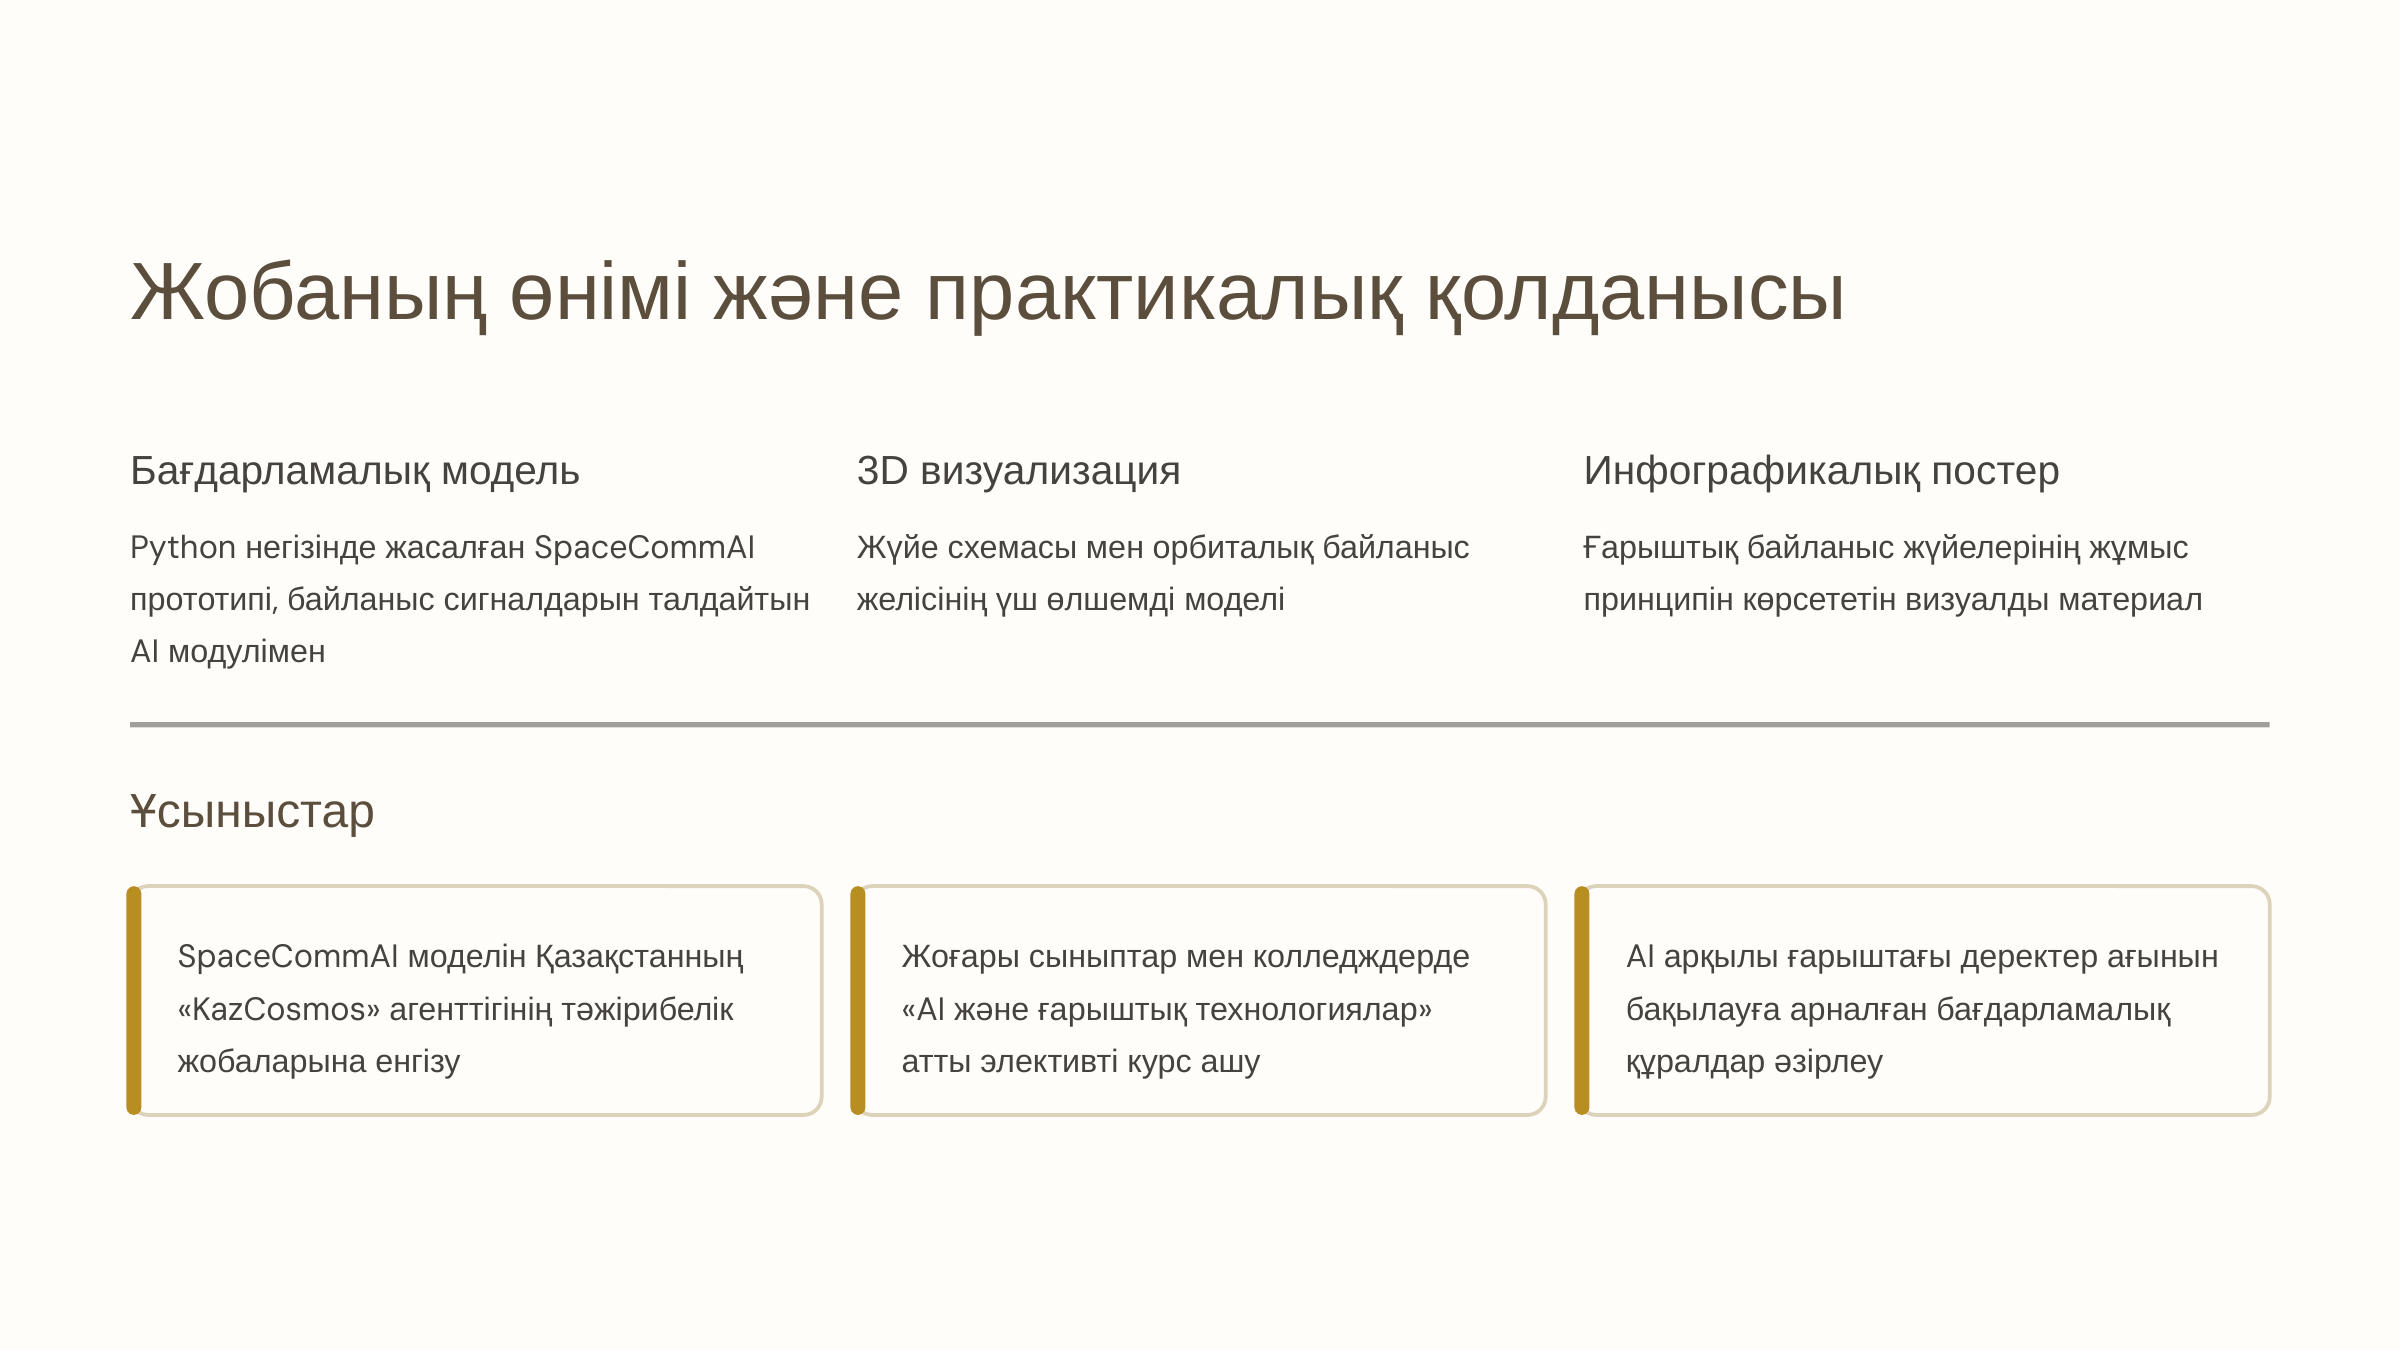

Жобаның өнімі және практикалық қолданысы
Бағдарламалық модель
3D визуализация
Инфографикалық постер
Python негізінде жасалған SpaceCommAI прототипі, байланыс сигналдарын талдайтын AI модулімен
Жүйе схемасы мен орбиталық байланыс желісінің үш өлшемді моделі
Ғарыштық байланыс жүйелерінің жұмыс принципін көрсететін визуалды материал

Ұсыныстар

SpaceCommAI моделін Қазақстанның «KazCosmos» агенттігінің тәжірибелік жобаларына енгізу
Жоғары сыныптар мен колледждерде «AI және ғарыштық технологиялар» атты элективті курс ашу
AI арқылы ғарыштағы деректер ағынын бақылауға арналған бағдарламалық құралдар әзірлеу